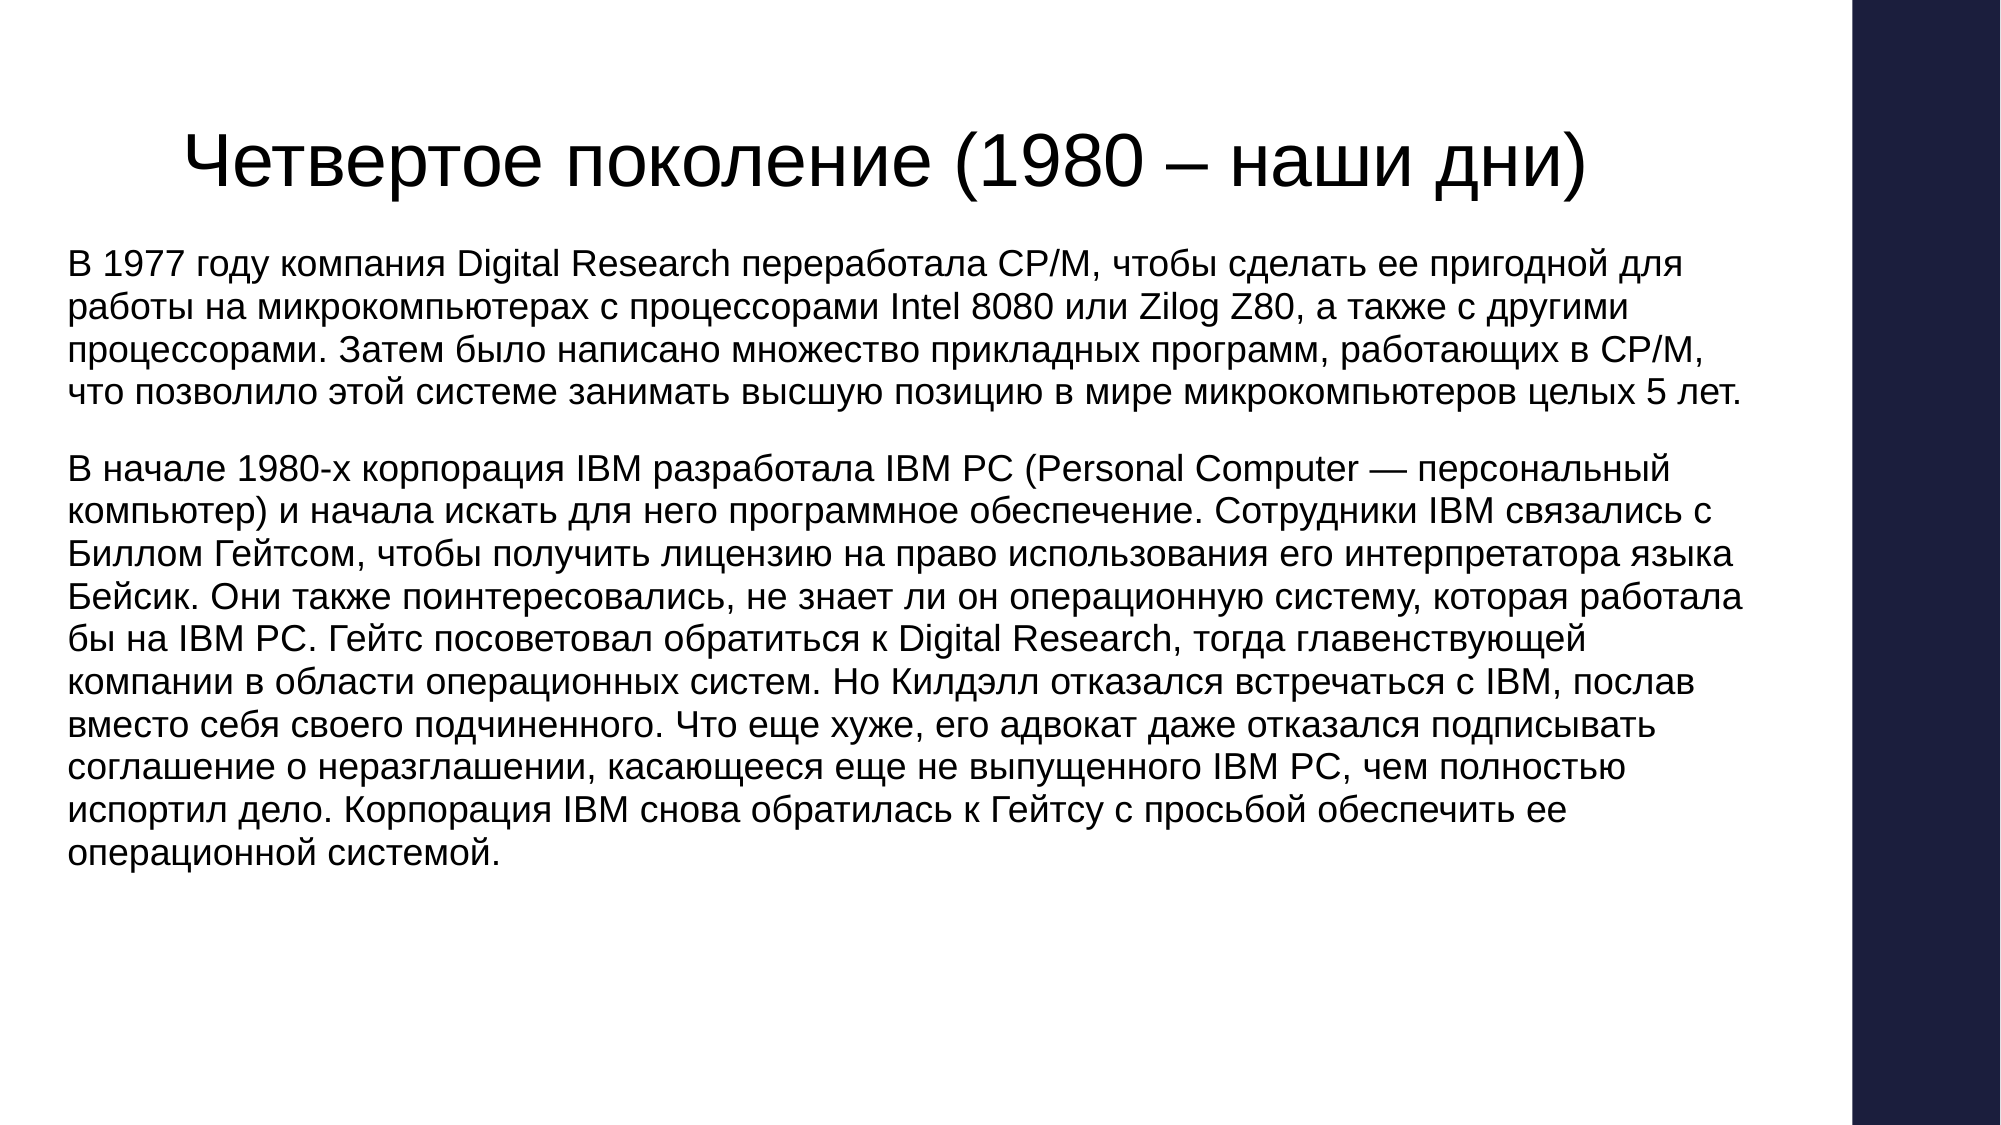

# Четвертое поколение (1980 – наши дни)
В 1977 году компания Digital Research переработала CP/M, чтобы сделать ее пригодной для работы на микрокомпьютерах с процессорами Intel 8080 или Zilog Z80, а также с другими процессорами. Затем было написано множество прикладных программ, работающих в CP/M, что позволило этой системе занимать высшую позицию в мире микрокомпьютеров целых 5 лет.
В начале 1980-х корпорация IBM разработала IBM PC (Personal Computer — персональный компьютер) и начала искать для него программное обеспечение. Сотрудники IBM связались с Биллом Гейтсом, чтобы получить лицензию на право использования его интерпретатора языка Бейсик. Они также поинтересовались, не знает ли он операционную систему, которая работала бы на IBM PC. Гейтс посоветовал обратиться к Digital Research, тогда главенствующей компании в области операционных систем. Но Килдэлл отказался встречаться с IBM, послав вместо себя своего подчиненного. Что еще хуже, его адвокат даже отказался подписывать соглашение о неразглашении, касающееся еще не выпущенного IBM PC, чем полностью испортил дело. Корпорация IBM снова обратилась к Гейтсу с просьбой обеспечить ее операционной системой.